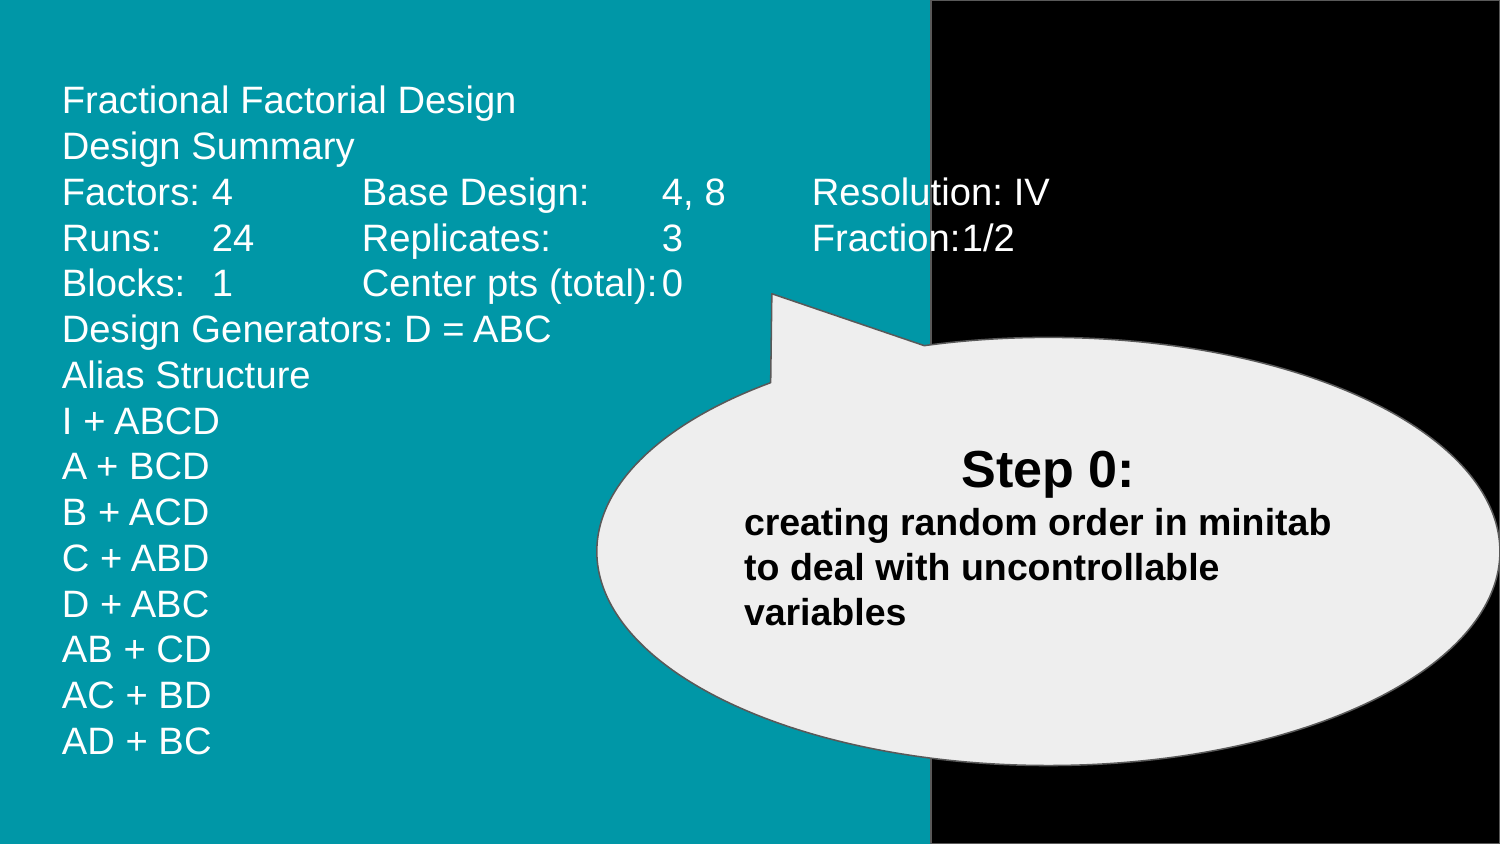

# Fractional Factorial Design
Design Summary
Factors:	4	Base Design:	4, 8	Resolution: IV
Runs:	24	Replicates:	3	Fraction:	1/2
Blocks:	1	Center pts (total):	0
Design Generators: D = ABC
Alias Structure
I + ABCD
A + BCD
B + ACD
C + ABD
D + ABC
AB + CD
AC + BD
AD + BC

Step 0:
creating random order in minitab to deal with uncontrollable variables